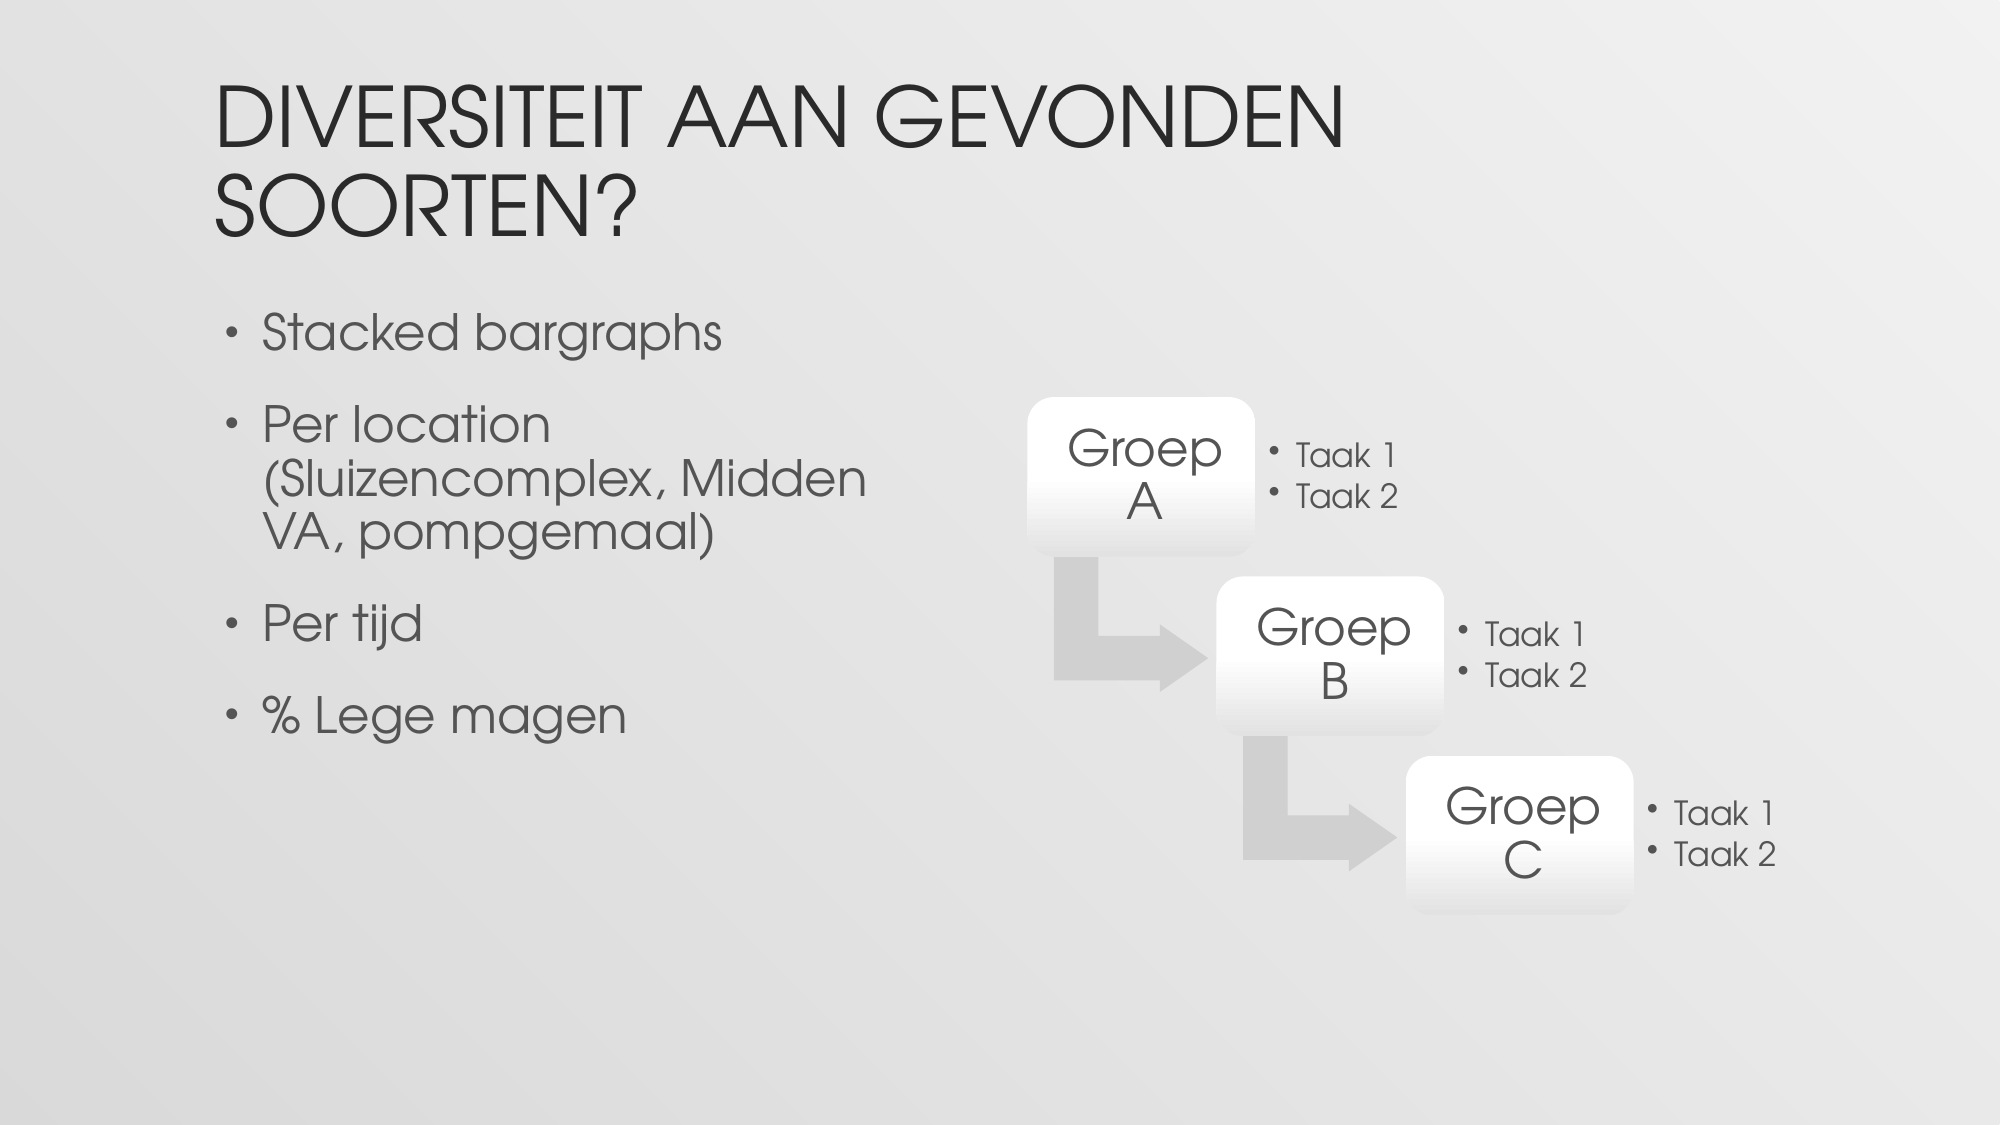

# Diversiteit aan gevonden soorten?
Stacked bargraphs
Per location (Sluizencomplex, Midden VA, pompgemaal)
Per tijd
% Lege magen
Groep A
Taak 1
Taak 2
Groep B
Taak 1
Taak 2
Groep C
Taak 1
Taak 2